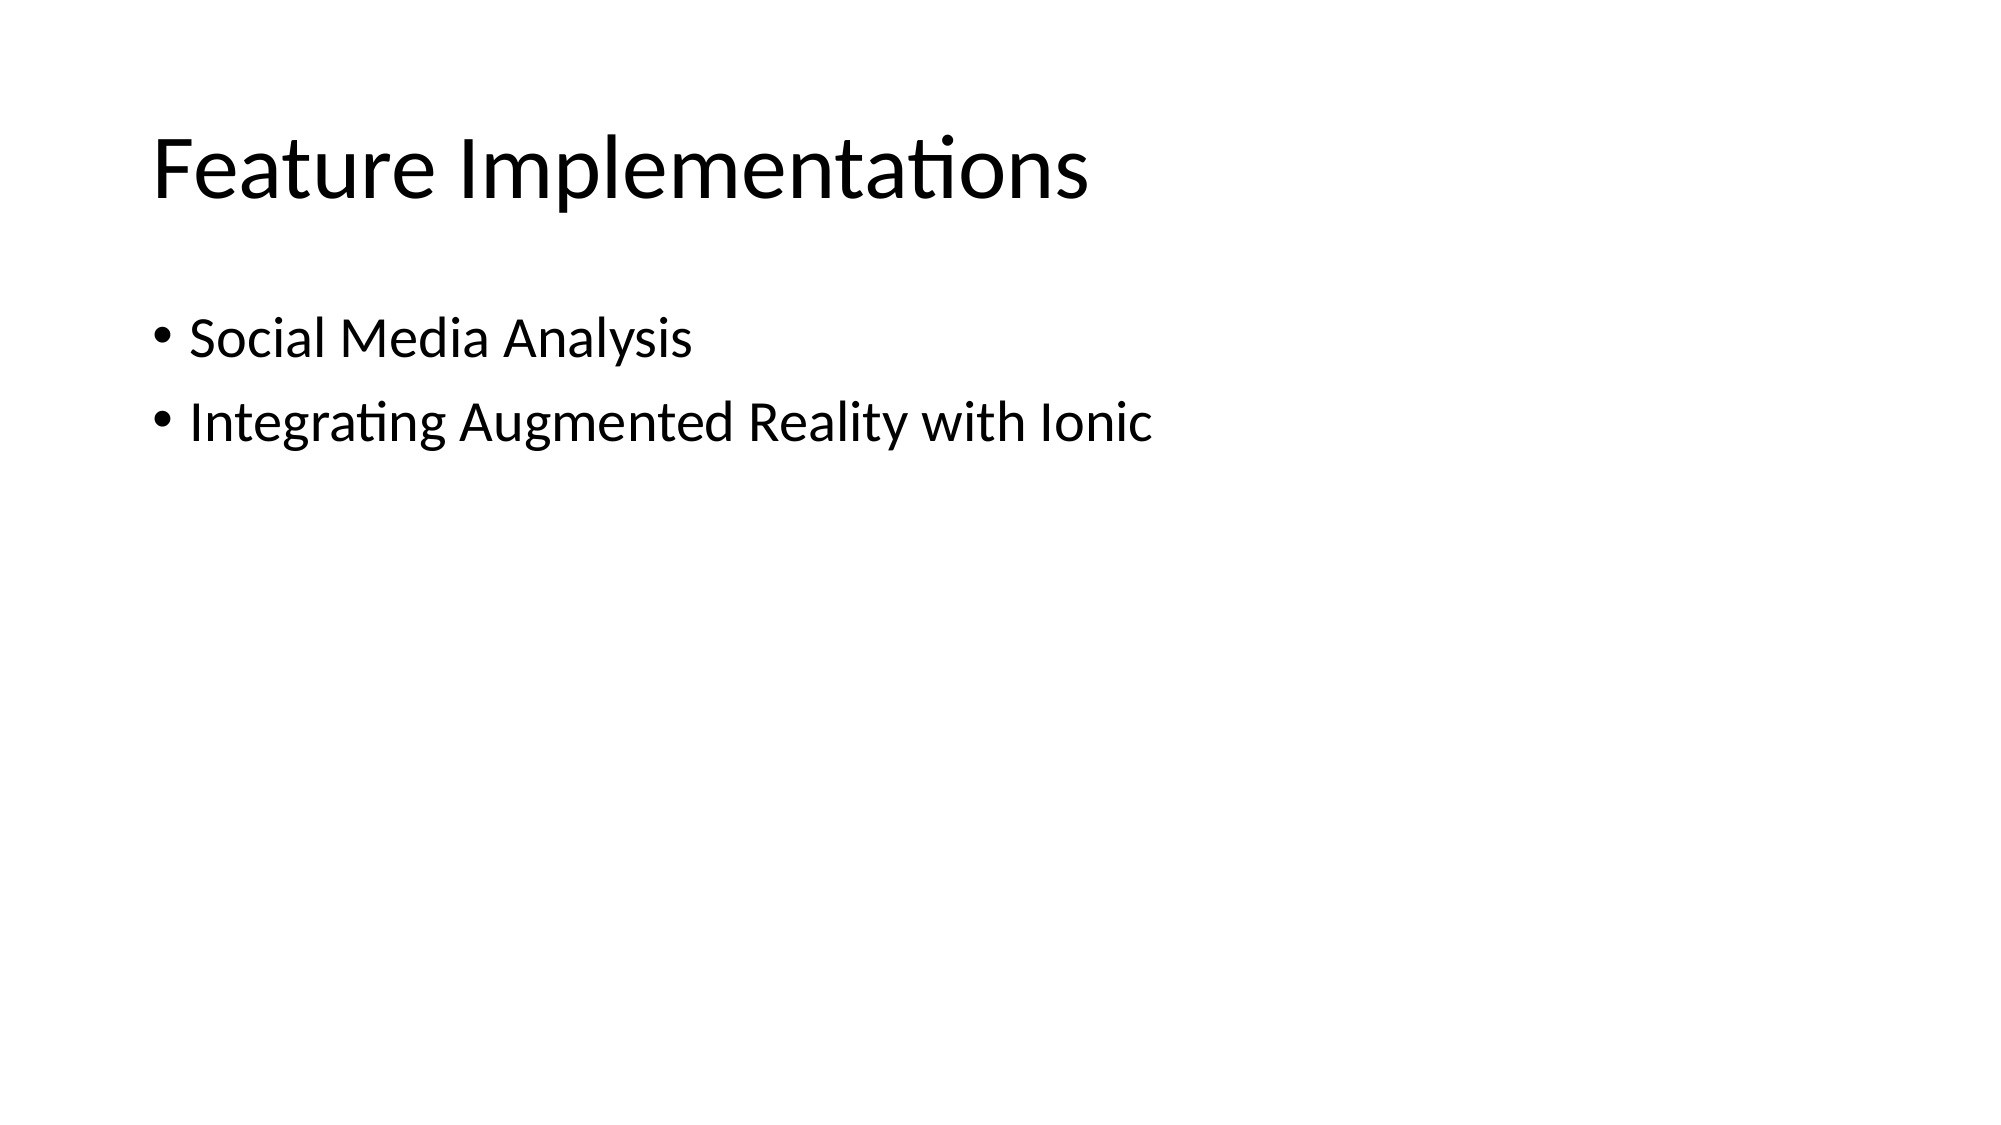

# Feature Implementations
Social Media Analysis
Integrating Augmented Reality with Ionic